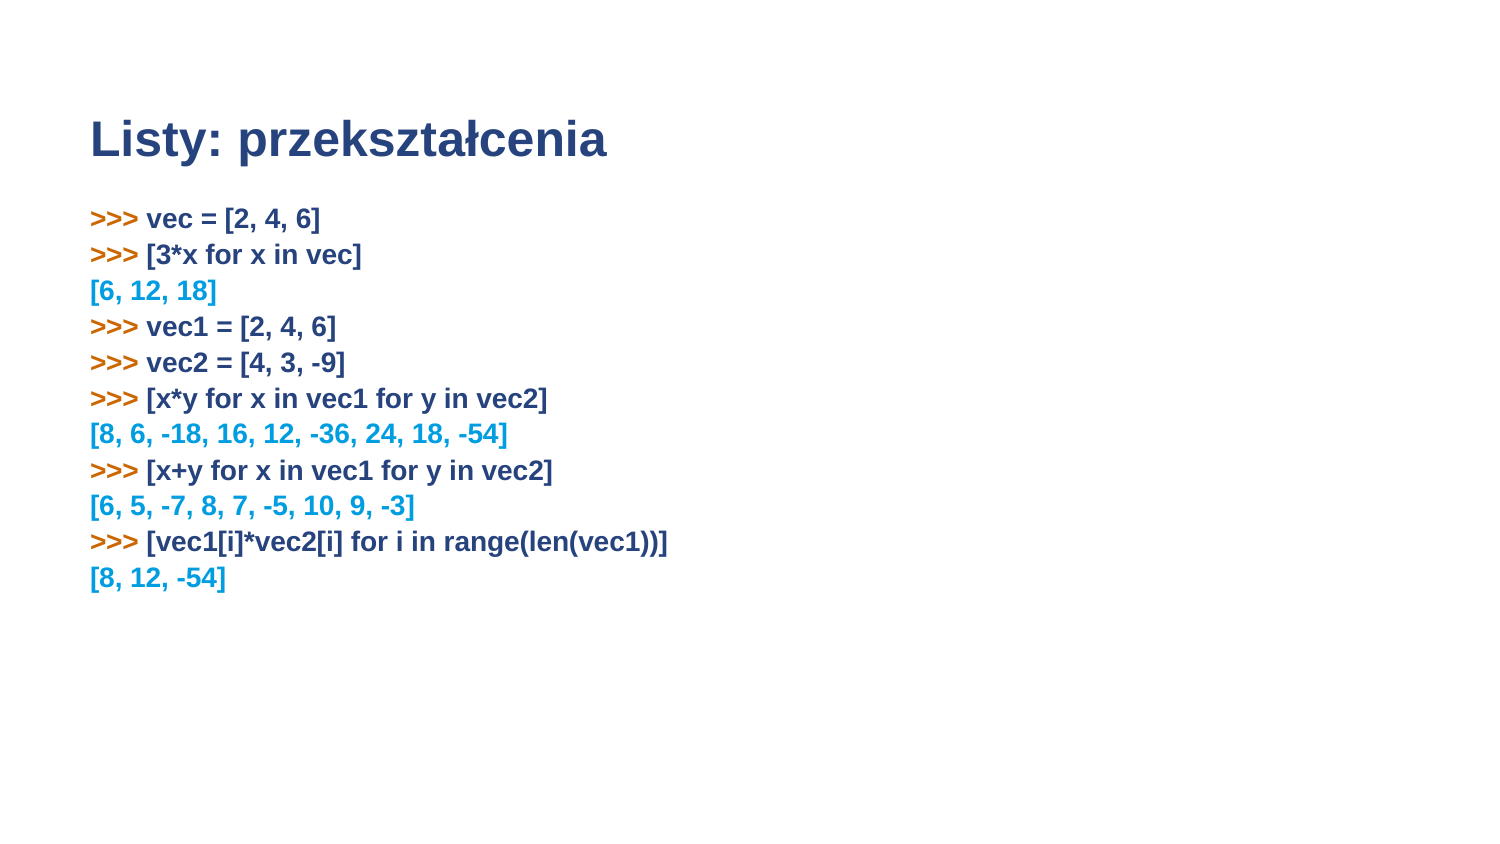

# Listy: przekształcenia
>>> vec = [2, 4, 6]
>>> [3*x for x in vec]
[6, 12, 18]
>>> vec1 = [2, 4, 6]
>>> vec2 = [4, 3, -9]
>>> [x*y for x in vec1 for y in vec2]
[8, 6, -18, 16, 12, -36, 24, 18, -54]
>>> [x+y for x in vec1 for y in vec2]
[6, 5, -7, 8, 7, -5, 10, 9, -3]
>>> [vec1[i]*vec2[i] for i in range(len(vec1))]
[8, 12, -54]